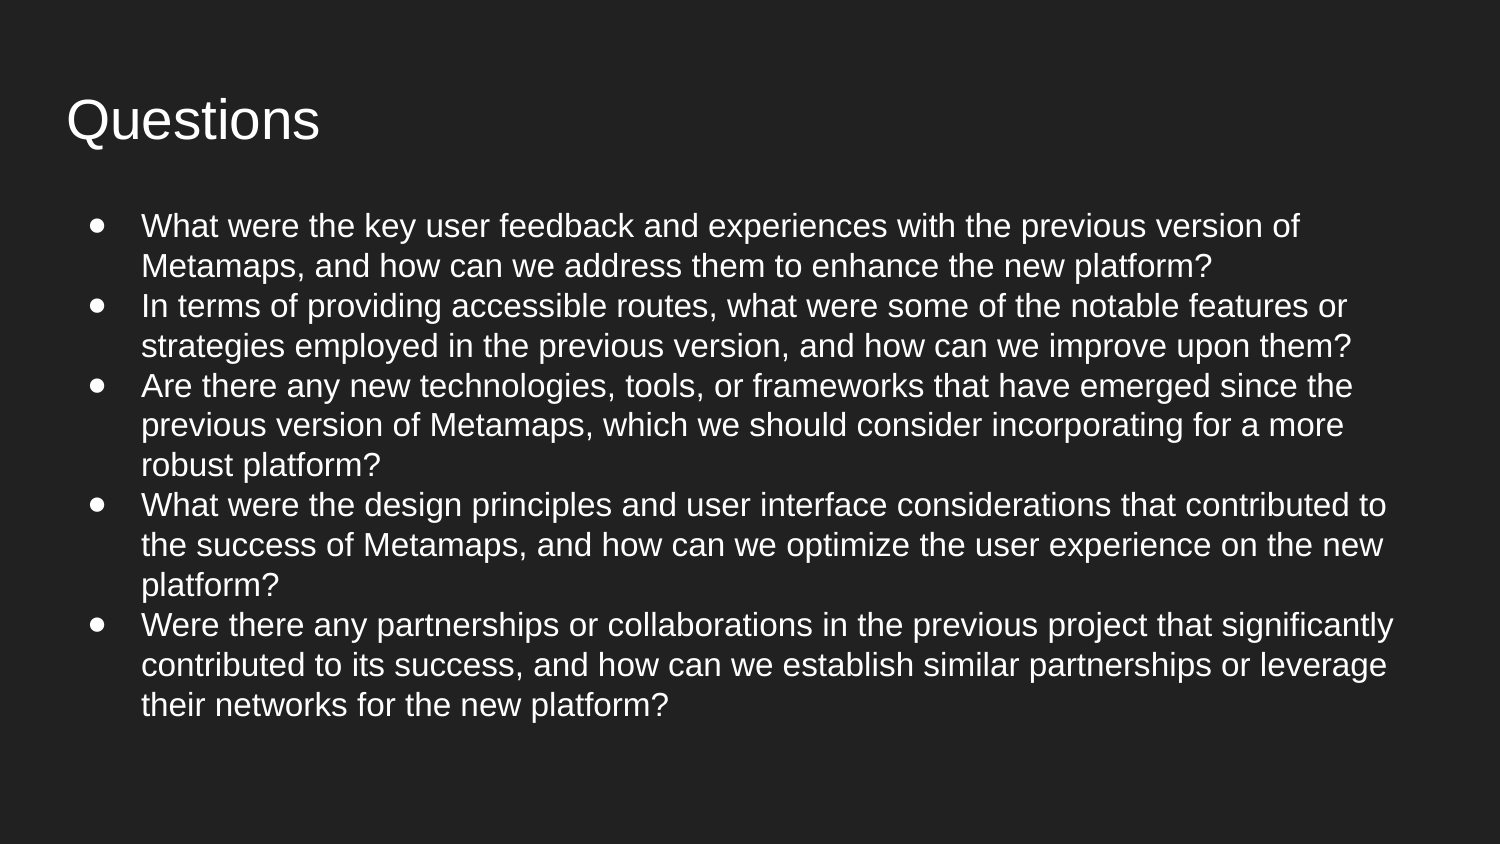

# Questions

What were the key user feedback and experiences with the previous version of Metamaps, and how can we address them to enhance the new platform?
In terms of providing accessible routes, what were some of the notable features or strategies employed in the previous version, and how can we improve upon them?
Are there any new technologies, tools, or frameworks that have emerged since the previous version of Metamaps, which we should consider incorporating for a more robust platform?
What were the design principles and user interface considerations that contributed to the success of Metamaps, and how can we optimize the user experience on the new platform?
Were there any partnerships or collaborations in the previous project that significantly contributed to its success, and how can we establish similar partnerships or leverage their networks for the new platform?